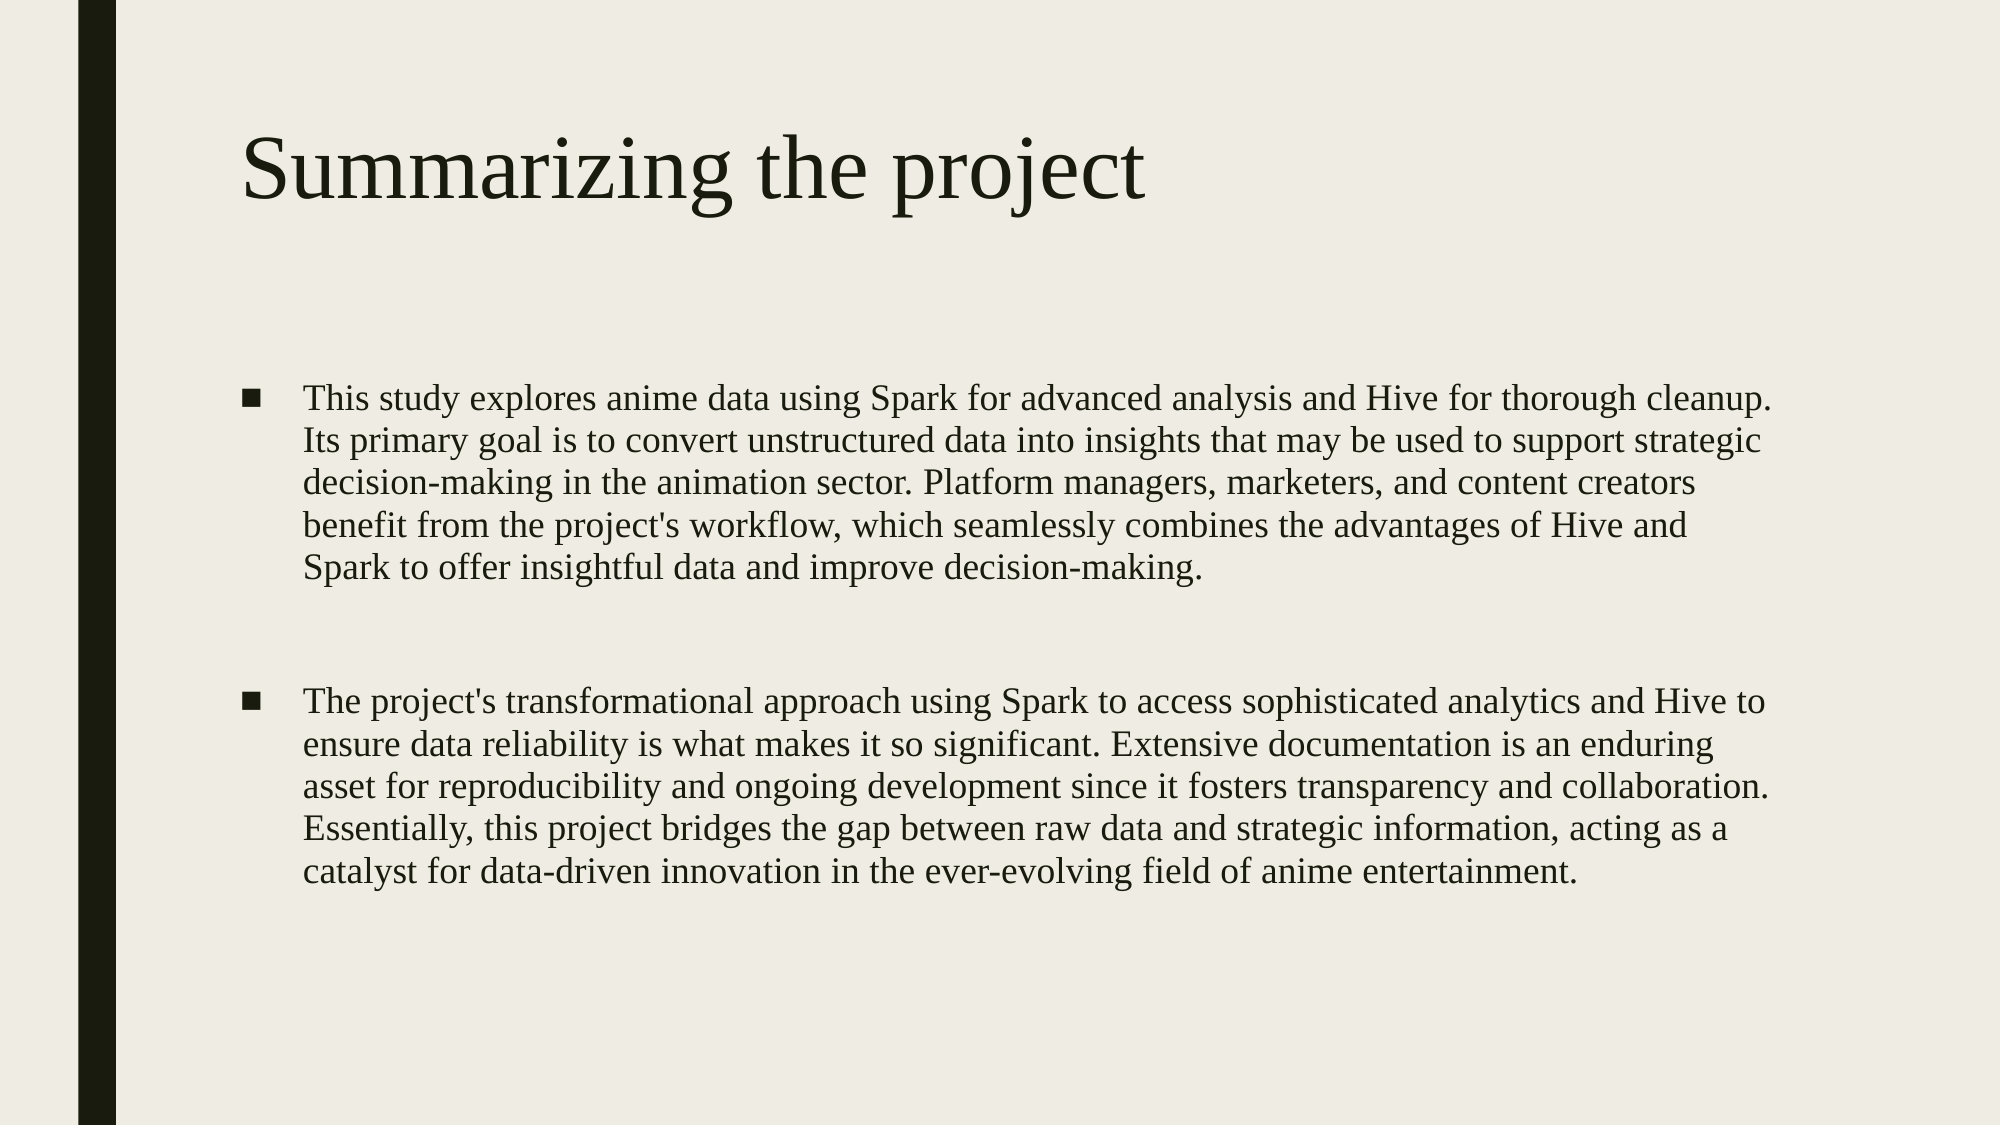

# Summarizing the project
This study explores anime data using Spark for advanced analysis and Hive for thorough cleanup. Its primary goal is to convert unstructured data into insights that may be used to support strategic decision-making in the animation sector. Platform managers, marketers, and content creators benefit from the project's workflow, which seamlessly combines the advantages of Hive and Spark to offer insightful data and improve decision-making.

The project's transformational approach using Spark to access sophisticated analytics and Hive to ensure data reliability is what makes it so significant. Extensive documentation is an enduring asset for reproducibility and ongoing development since it fosters transparency and collaboration. Essentially, this project bridges the gap between raw data and strategic information, acting as a catalyst for data-driven innovation in the ever-evolving field of anime entertainment.